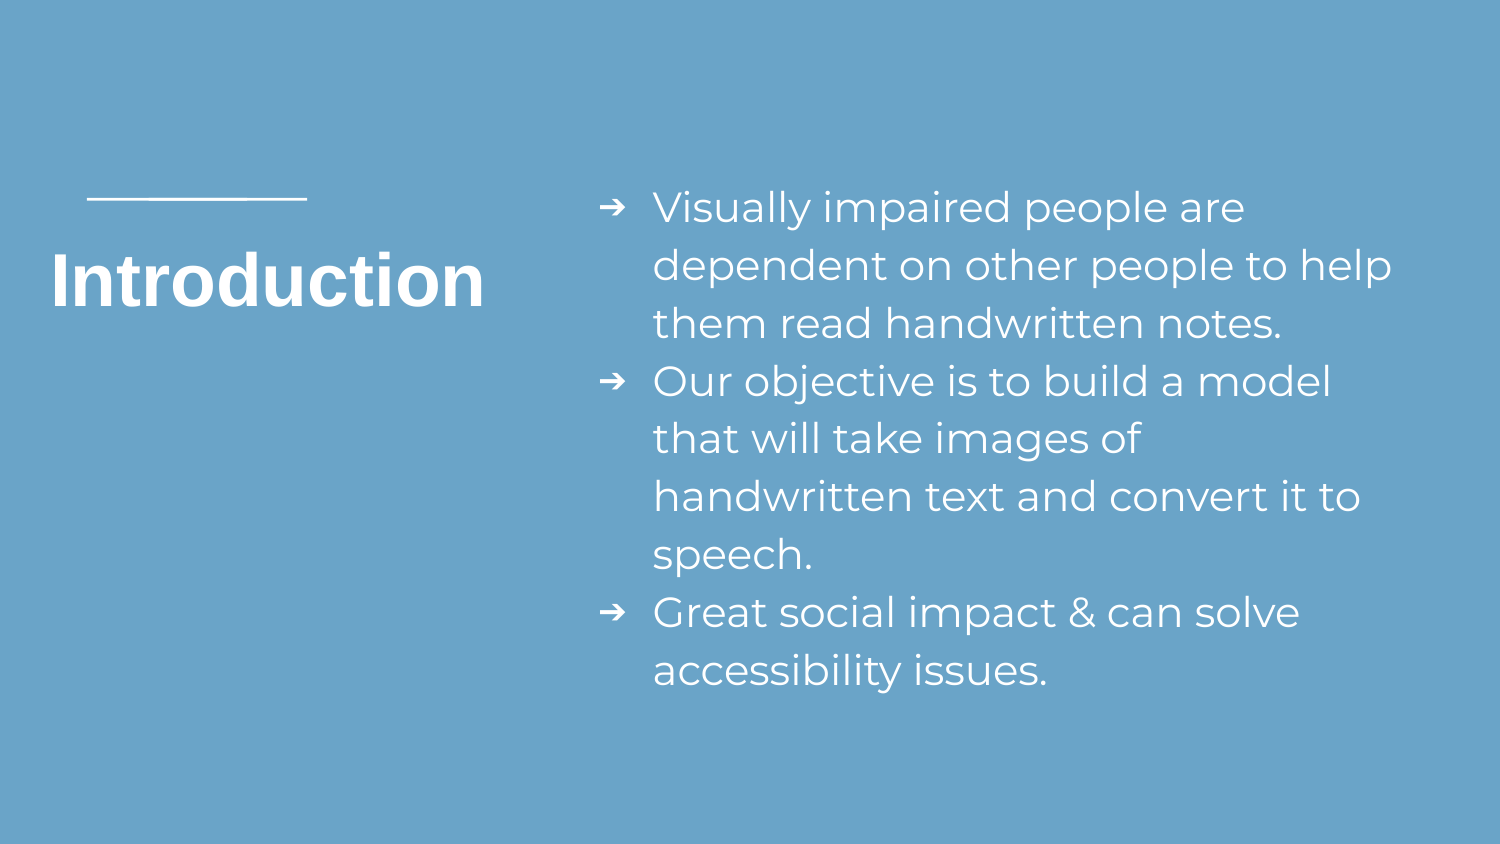

Visually impaired people are dependent on other people to help them read handwritten notes.
Our objective is to build a model that will take images of handwritten text and convert it to speech.
Great social impact & can solve accessibility issues.

# Introduction